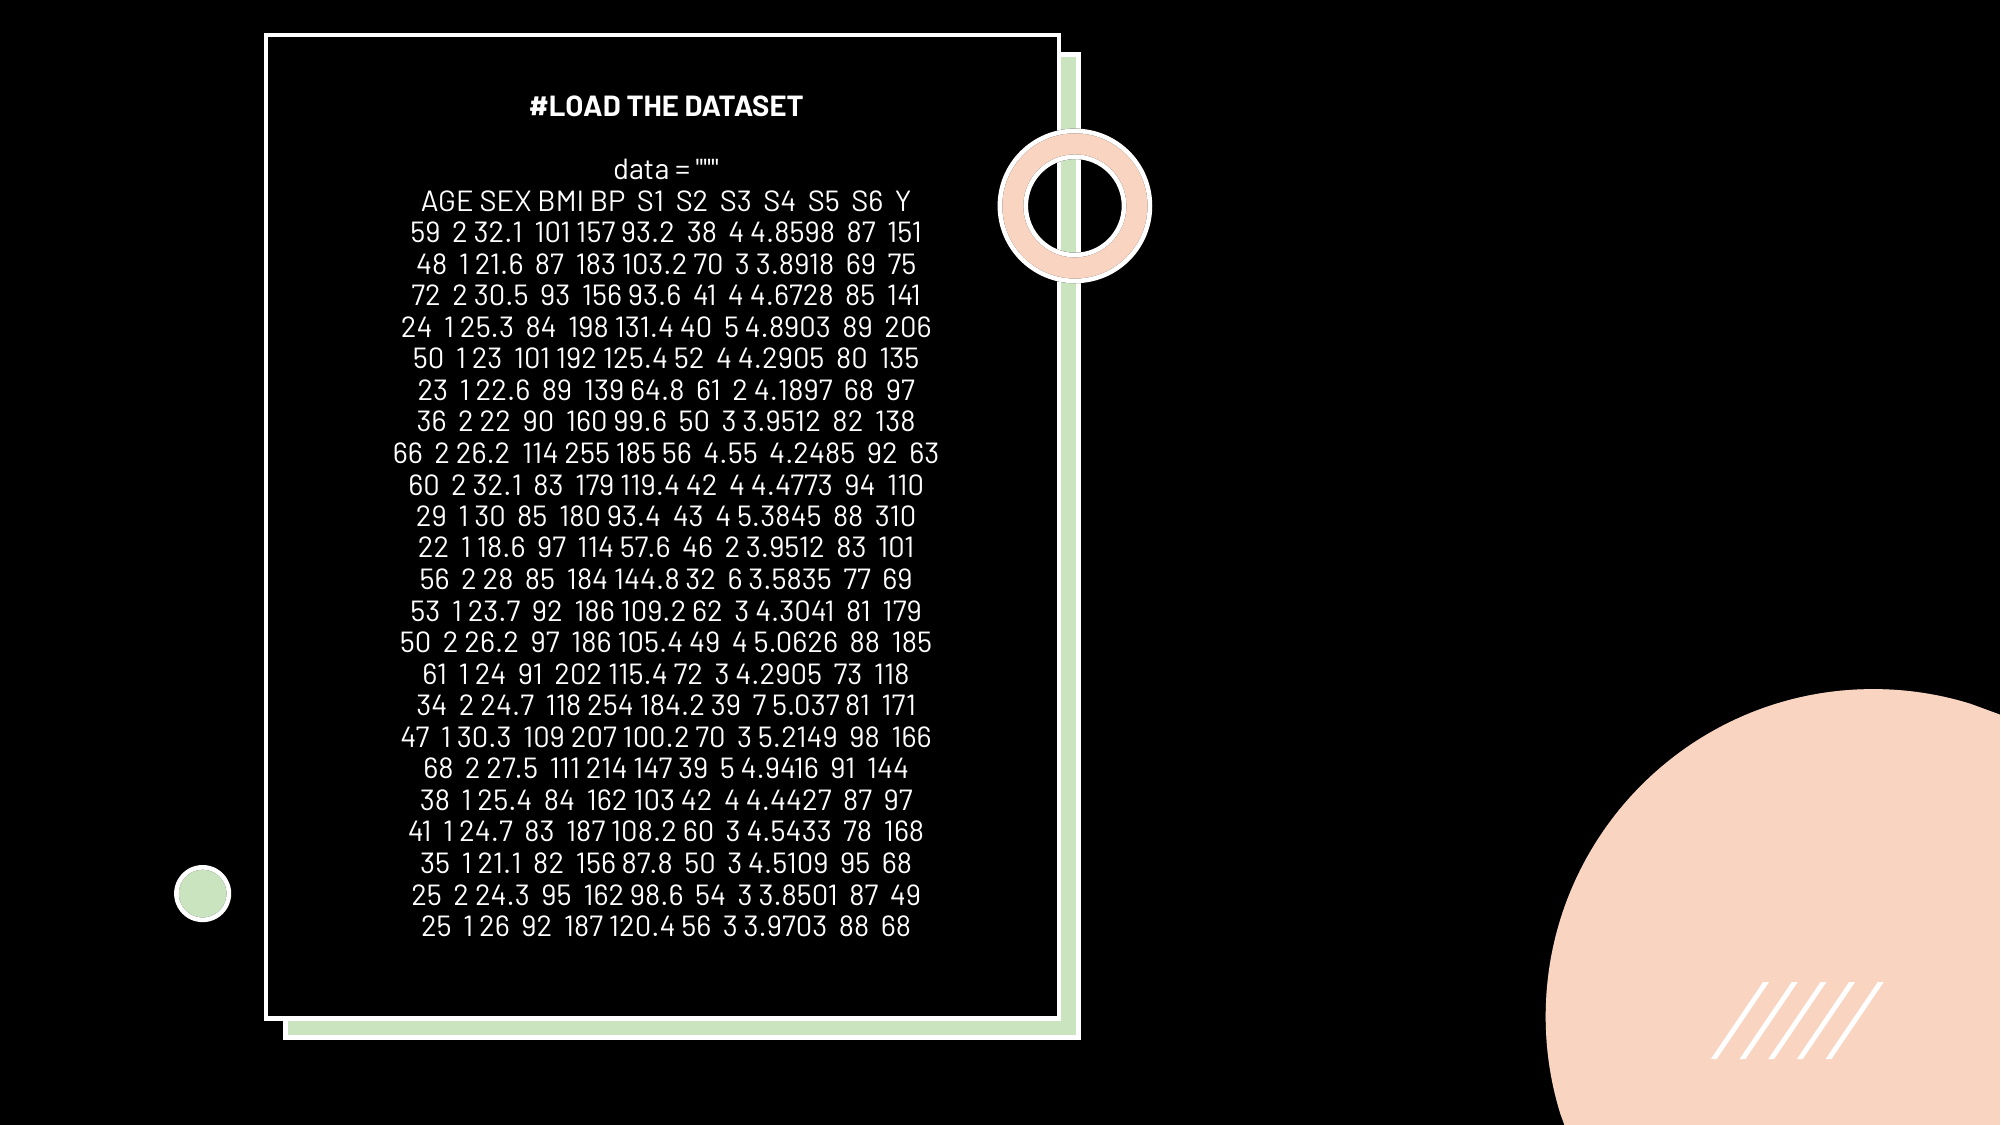

# #LOAD THE DATASET data = """
AGE SEX BMI BP  S1  S2  S3  S4  S5  S6  Y
59  2 32.1  101 157 93.2  38  4 4.8598  87  151
48  1 21.6  87  183 103.2 70  3 3.8918  69  75
72  2 30.5  93  156 93.6  41  4 4.6728  85  141
24  1 25.3  84  198 131.4 40  5 4.8903  89  206
50  1 23  101 192 125.4 52  4 4.2905  80  135
23  1 22.6  89  139 64.8  61  2 4.1897  68  97
36  2 22  90  160 99.6  50  3 3.9512  82  138
66  2 26.2  114 255 185 56  4.55  4.2485  92  63
60  2 32.1  83  179 119.4 42  4 4.4773  94  110
29  1 30  85  180 93.4  43  4 5.3845  88  310
22  1 18.6  97  114 57.6  46  2 3.9512  83  101
56  2 28  85  184 144.8 32  6 3.5835  77  69
53  1 23.7  92  186 109.2 62  3 4.3041  81  179
50  2 26.2  97  186 105.4 49  4 5.0626  88  185
61  1 24  91  202 115.4 72  3 4.2905  73  118
34  2 24.7  118 254 184.2 39  7 5.037 81  171
47  1 30.3  109 207 100.2 70  3 5.2149  98  166
68  2 27.5  111 214 147 39  5 4.9416  91  144
38  1 25.4  84  162 103 42  4 4.4427  87  97
41  1 24.7  83  187 108.2 60  3 4.5433  78  168
35  1 21.1  82  156 87.8  50  3 4.5109  95  68
25  2 24.3  95  162 98.6  54  3 3.8501  87  49
25  1 26  92  187 120.4 56  3 3.9703  88  68